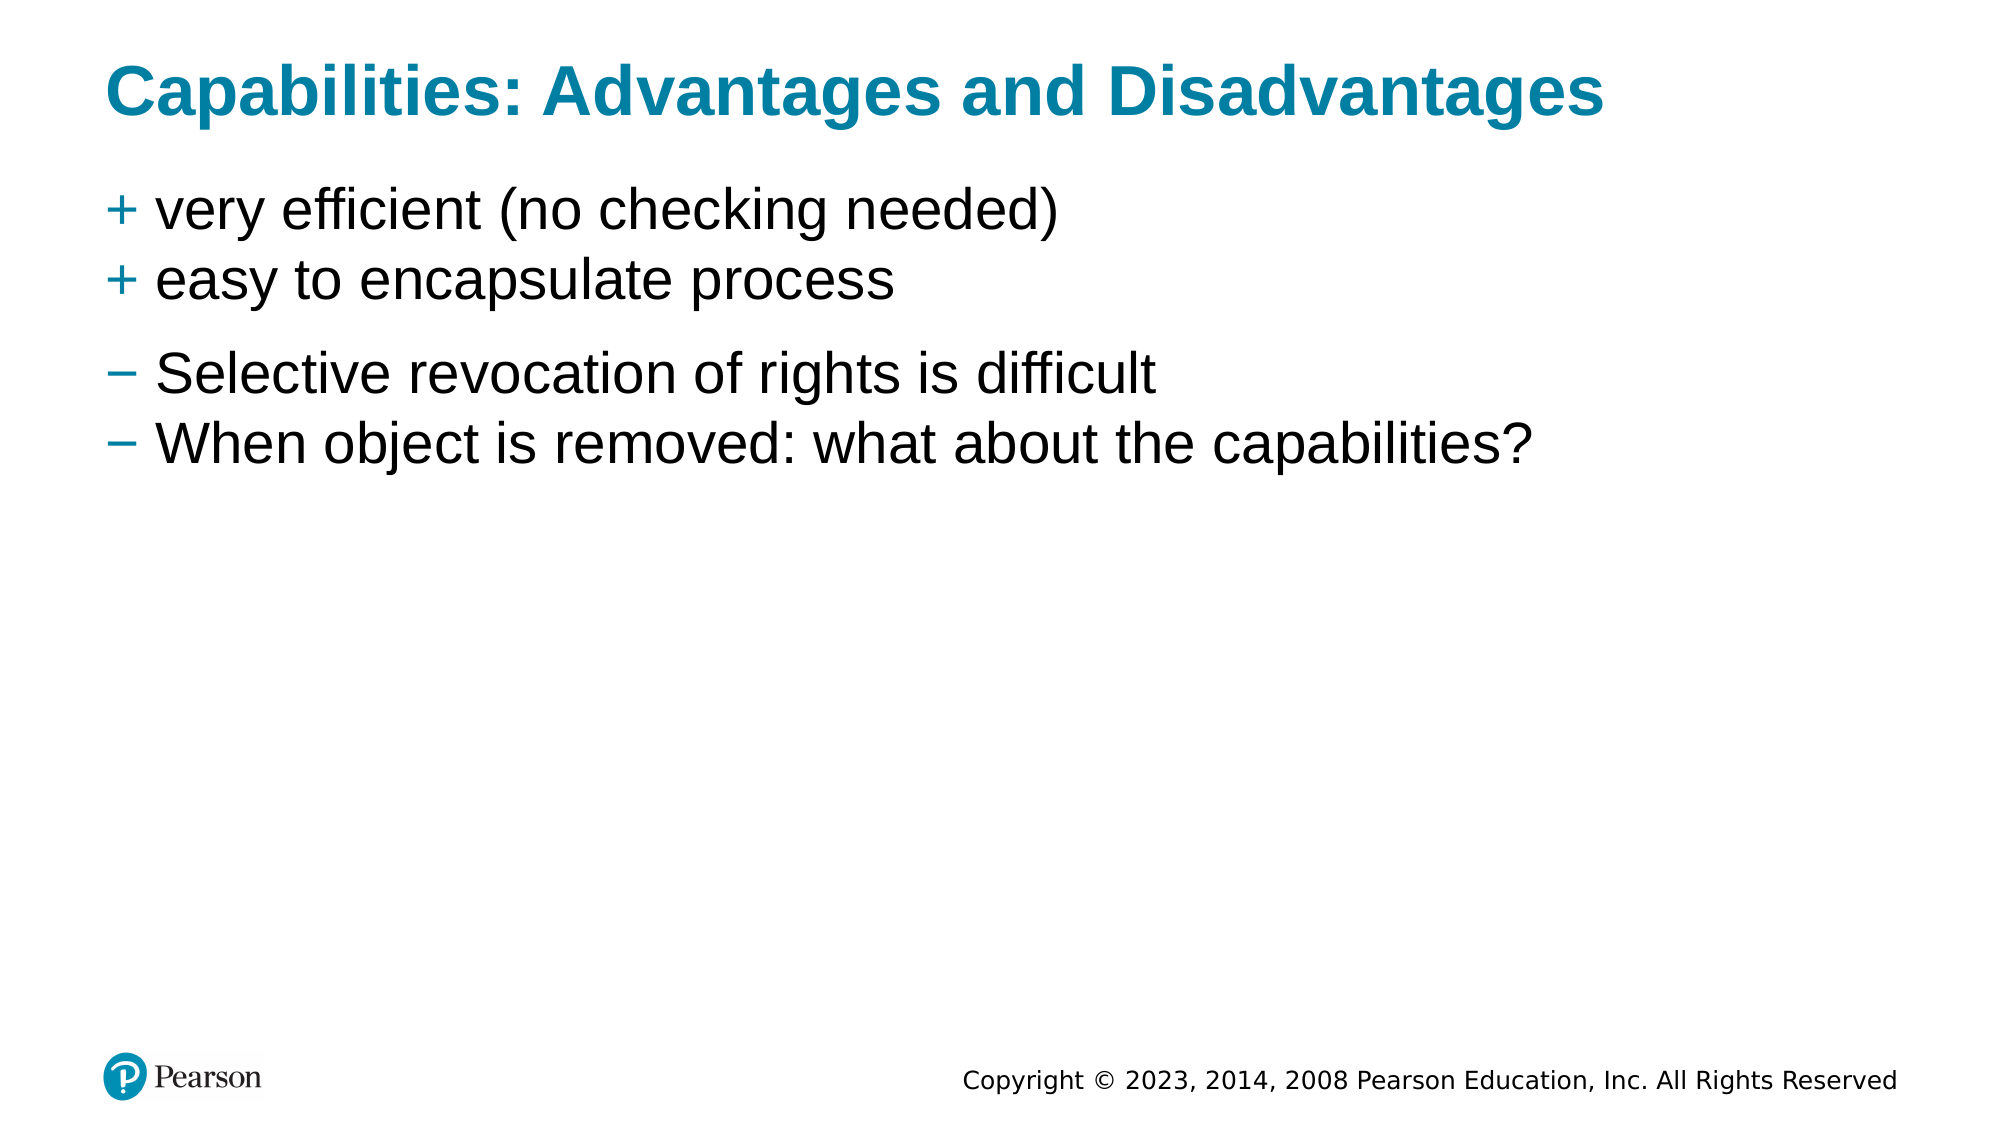

# Capabilities: Advantages and Disadvantages
+ very efficient (no checking needed)
+ easy to encapsulate process
− Selective revocation of rights is difficult
− When object is removed: what about the capabilities?